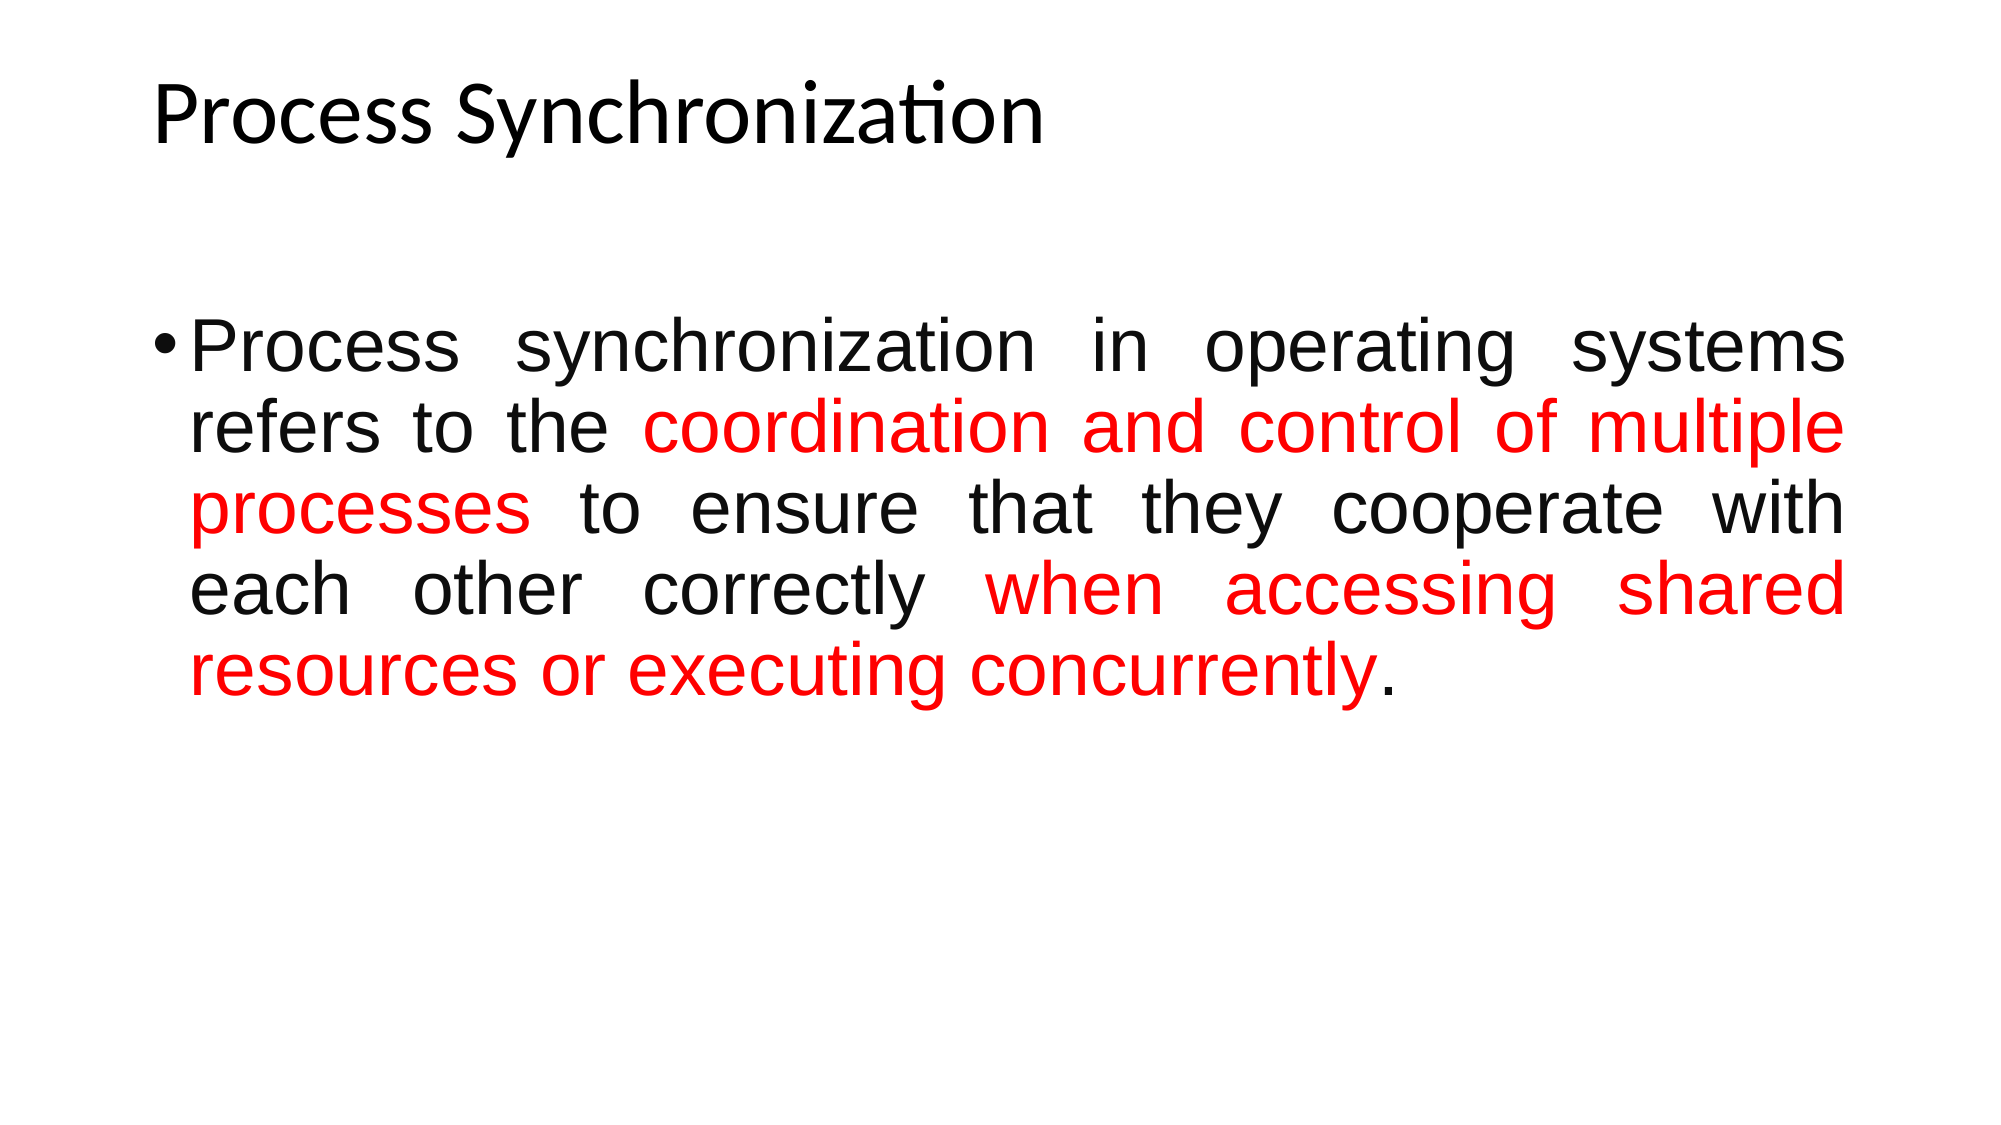

# Process Synchronization
Process synchronization in operating systems refers to the coordination and control of multiple processes to ensure that they cooperate with each other correctly when accessing shared resources or executing concurrently.